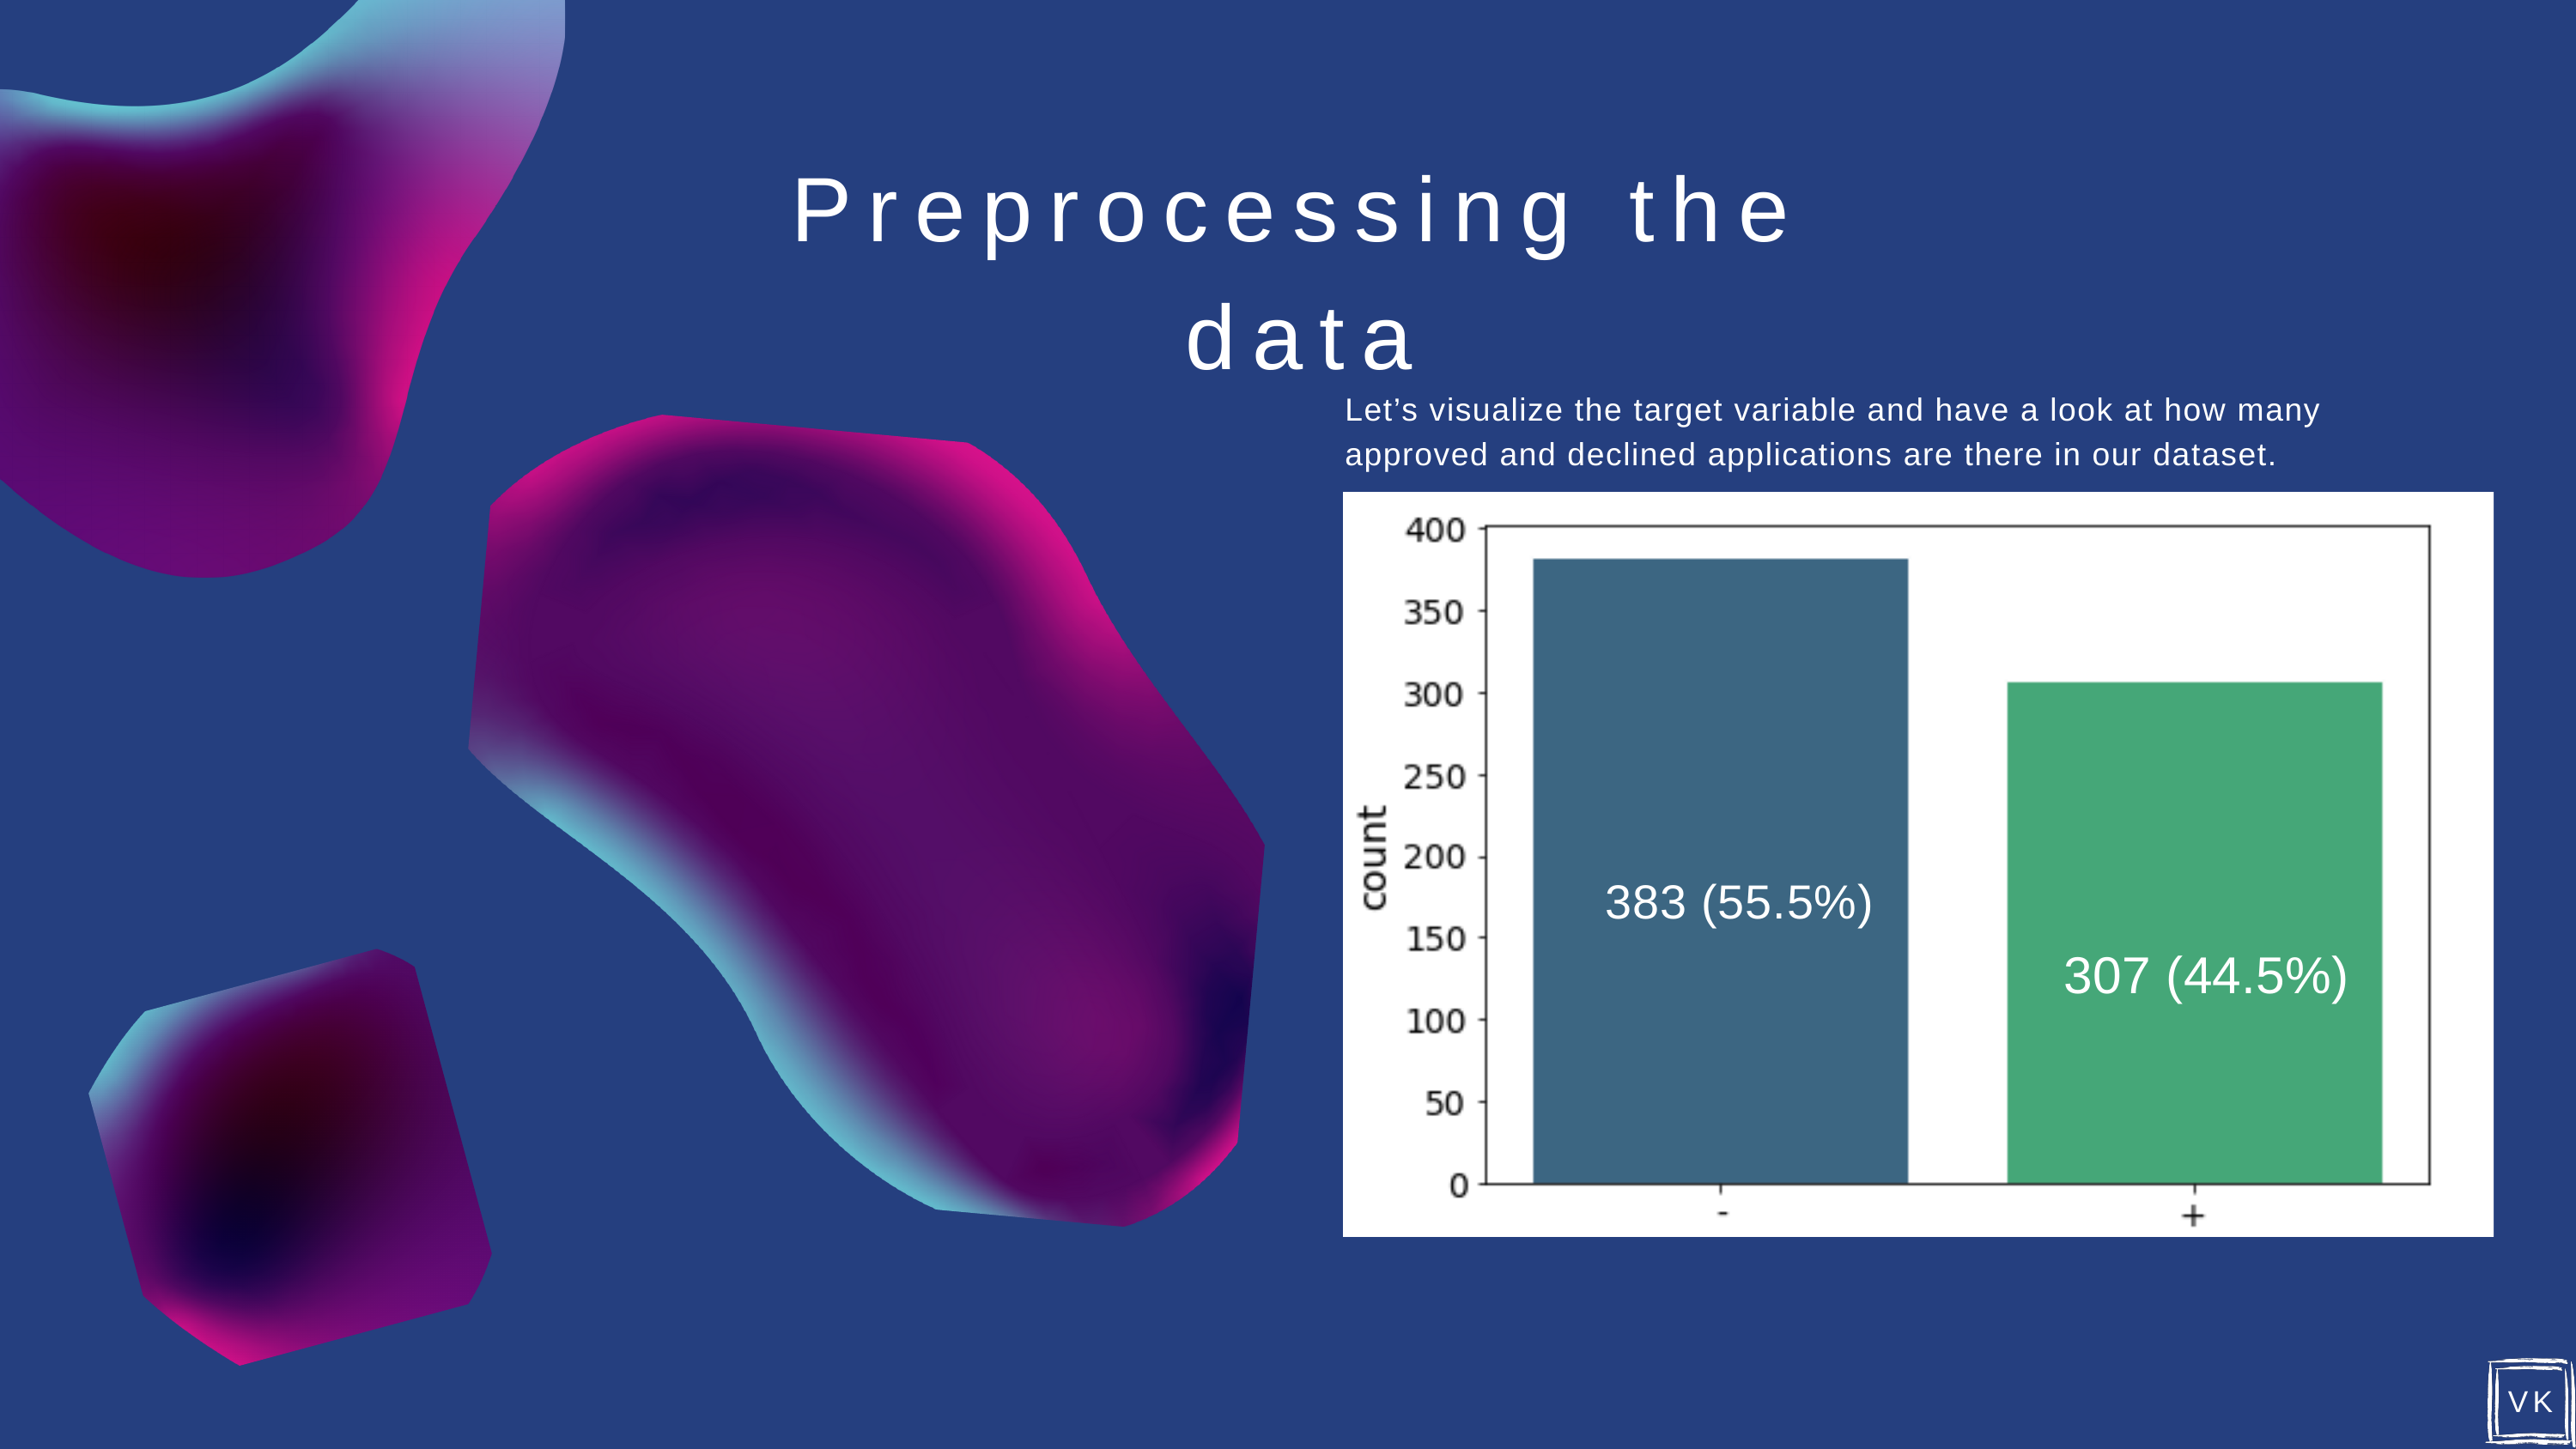

Preprocessing the data
Let’s visualize the target variable and have a look at how many approved and declined applications are there in our dataset.

383 (55.5%)
307 (44.5%)

VK